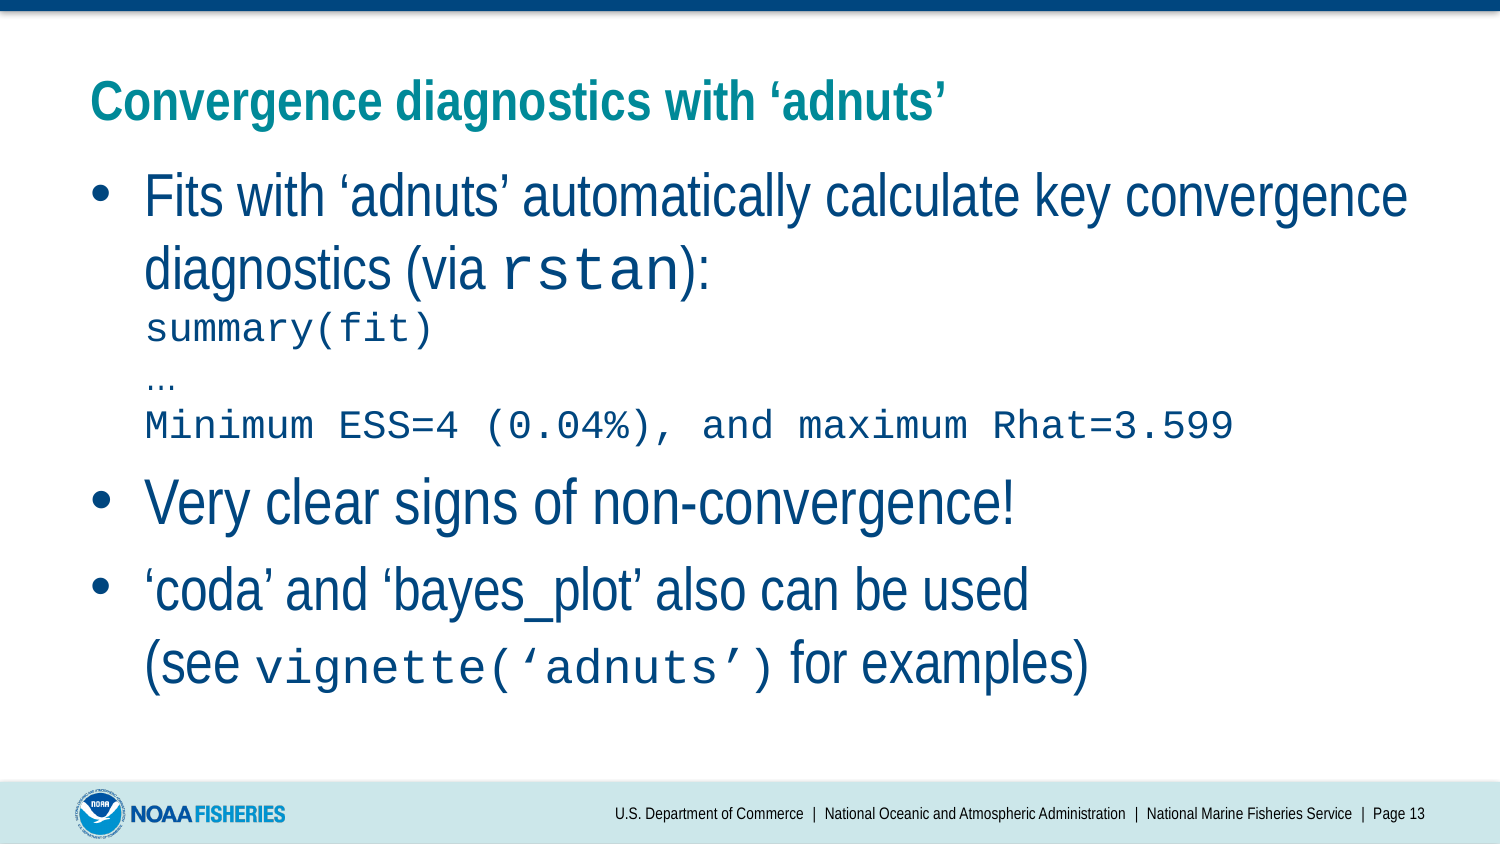

# Convergence diagnostics with ‘adnuts’
Fits with ‘adnuts’ automatically calculate key convergence diagnostics (via rstan):
summary(fit)
…
Minimum ESS=4 (0.04%), and maximum Rhat=3.599
Very clear signs of non-convergence!
‘coda’ and ‘bayes_plot’ also can be used
(see vignette(‘adnuts’) for examples)

U.S. Department of Commerce | National Oceanic and Atmospheric Administration | National Marine Fisheries Service | Page 13